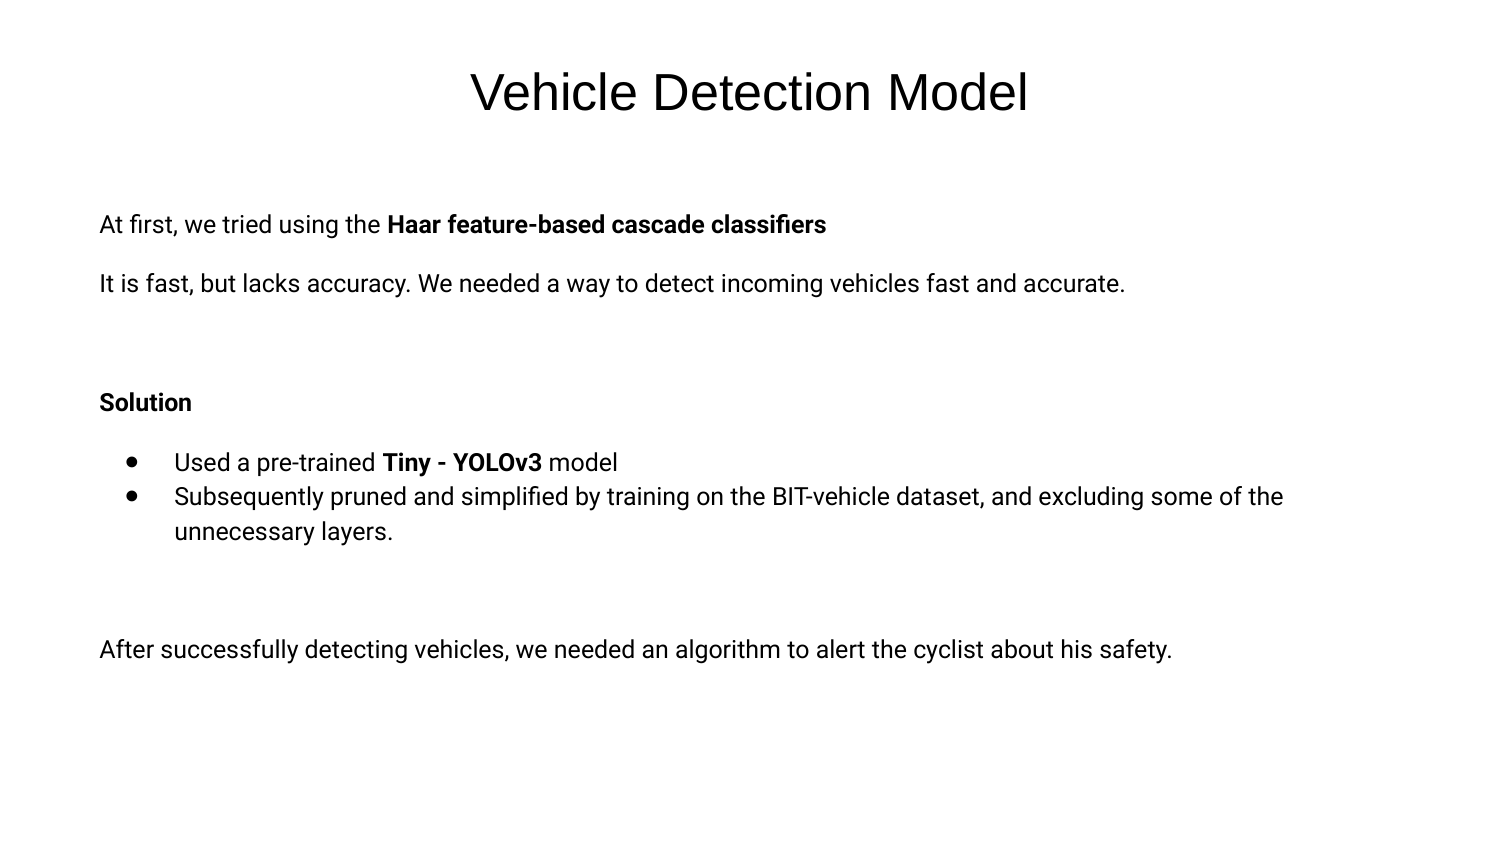

# Vehicle Detection Model
At first, we tried using the Haar feature-based cascade classifiers
It is fast, but lacks accuracy. We needed a way to detect incoming vehicles fast and accurate.

Solution
Used a pre-trained Tiny - YOLOv3 model
Subsequently pruned and simplified by training on the BIT-vehicle dataset, and excluding some of the unnecessary layers.

After successfully detecting vehicles, we needed an algorithm to alert the cyclist about his safety.